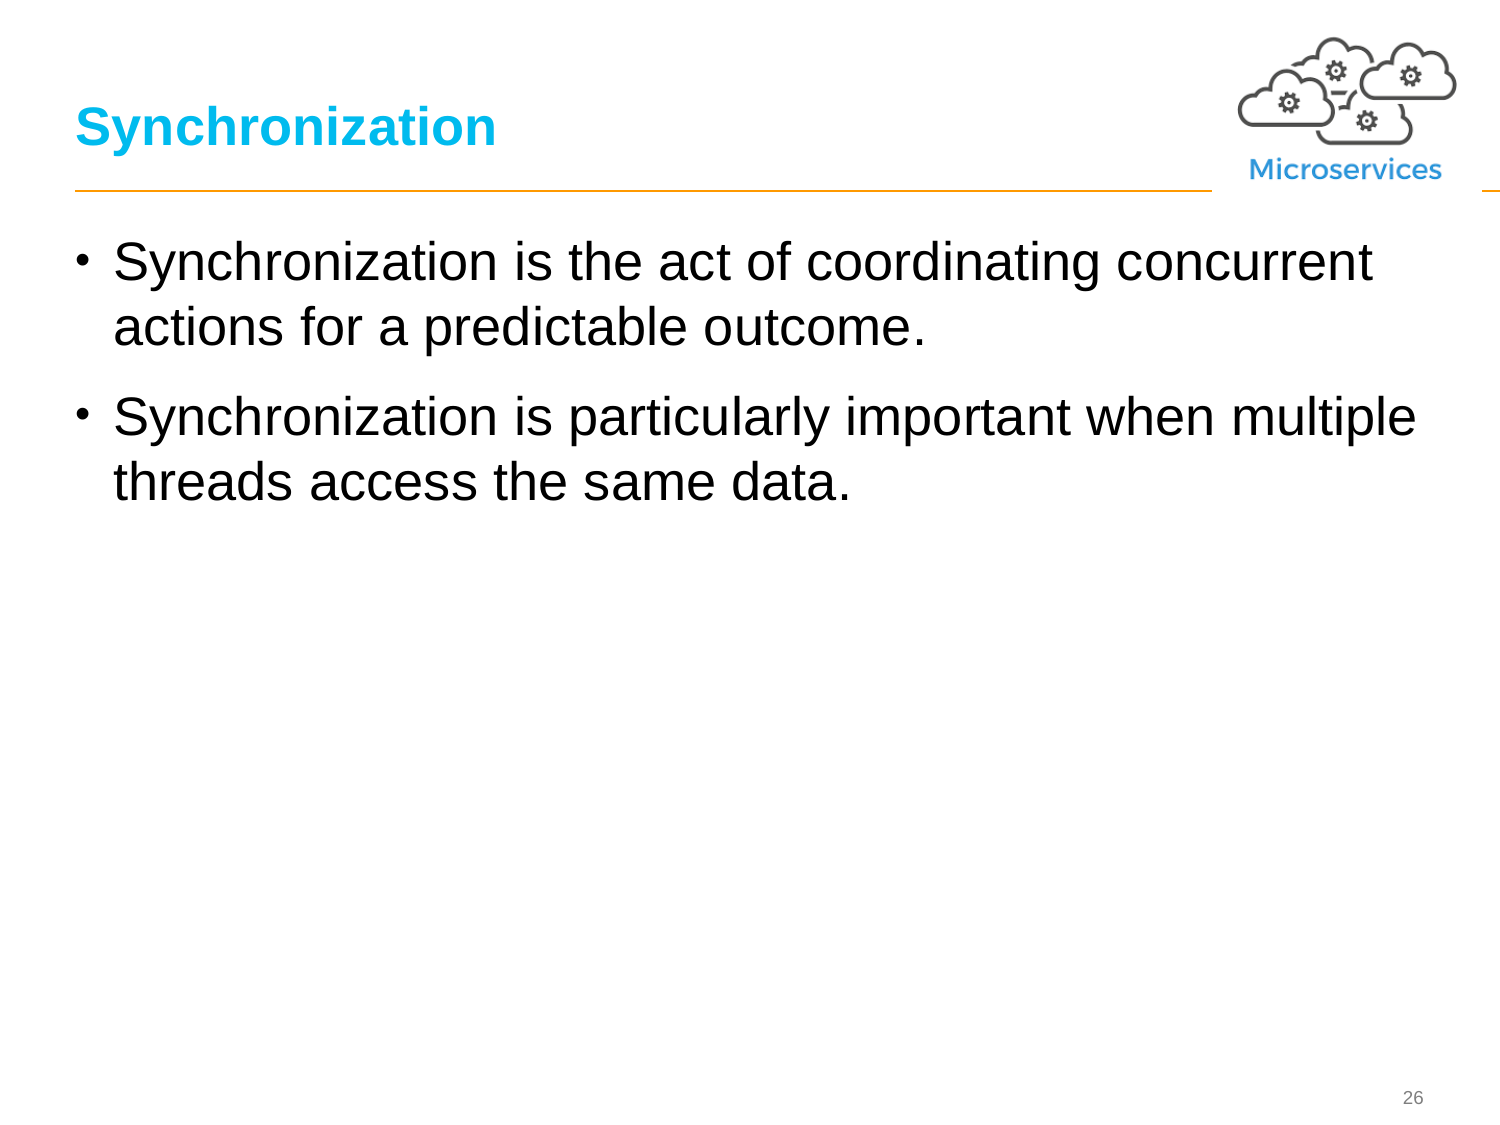

# Synchronization
Synchronization is the act of coordinating concurrent actions for a predictable outcome.
Synchronization is particularly important when multiple threads access the same data.